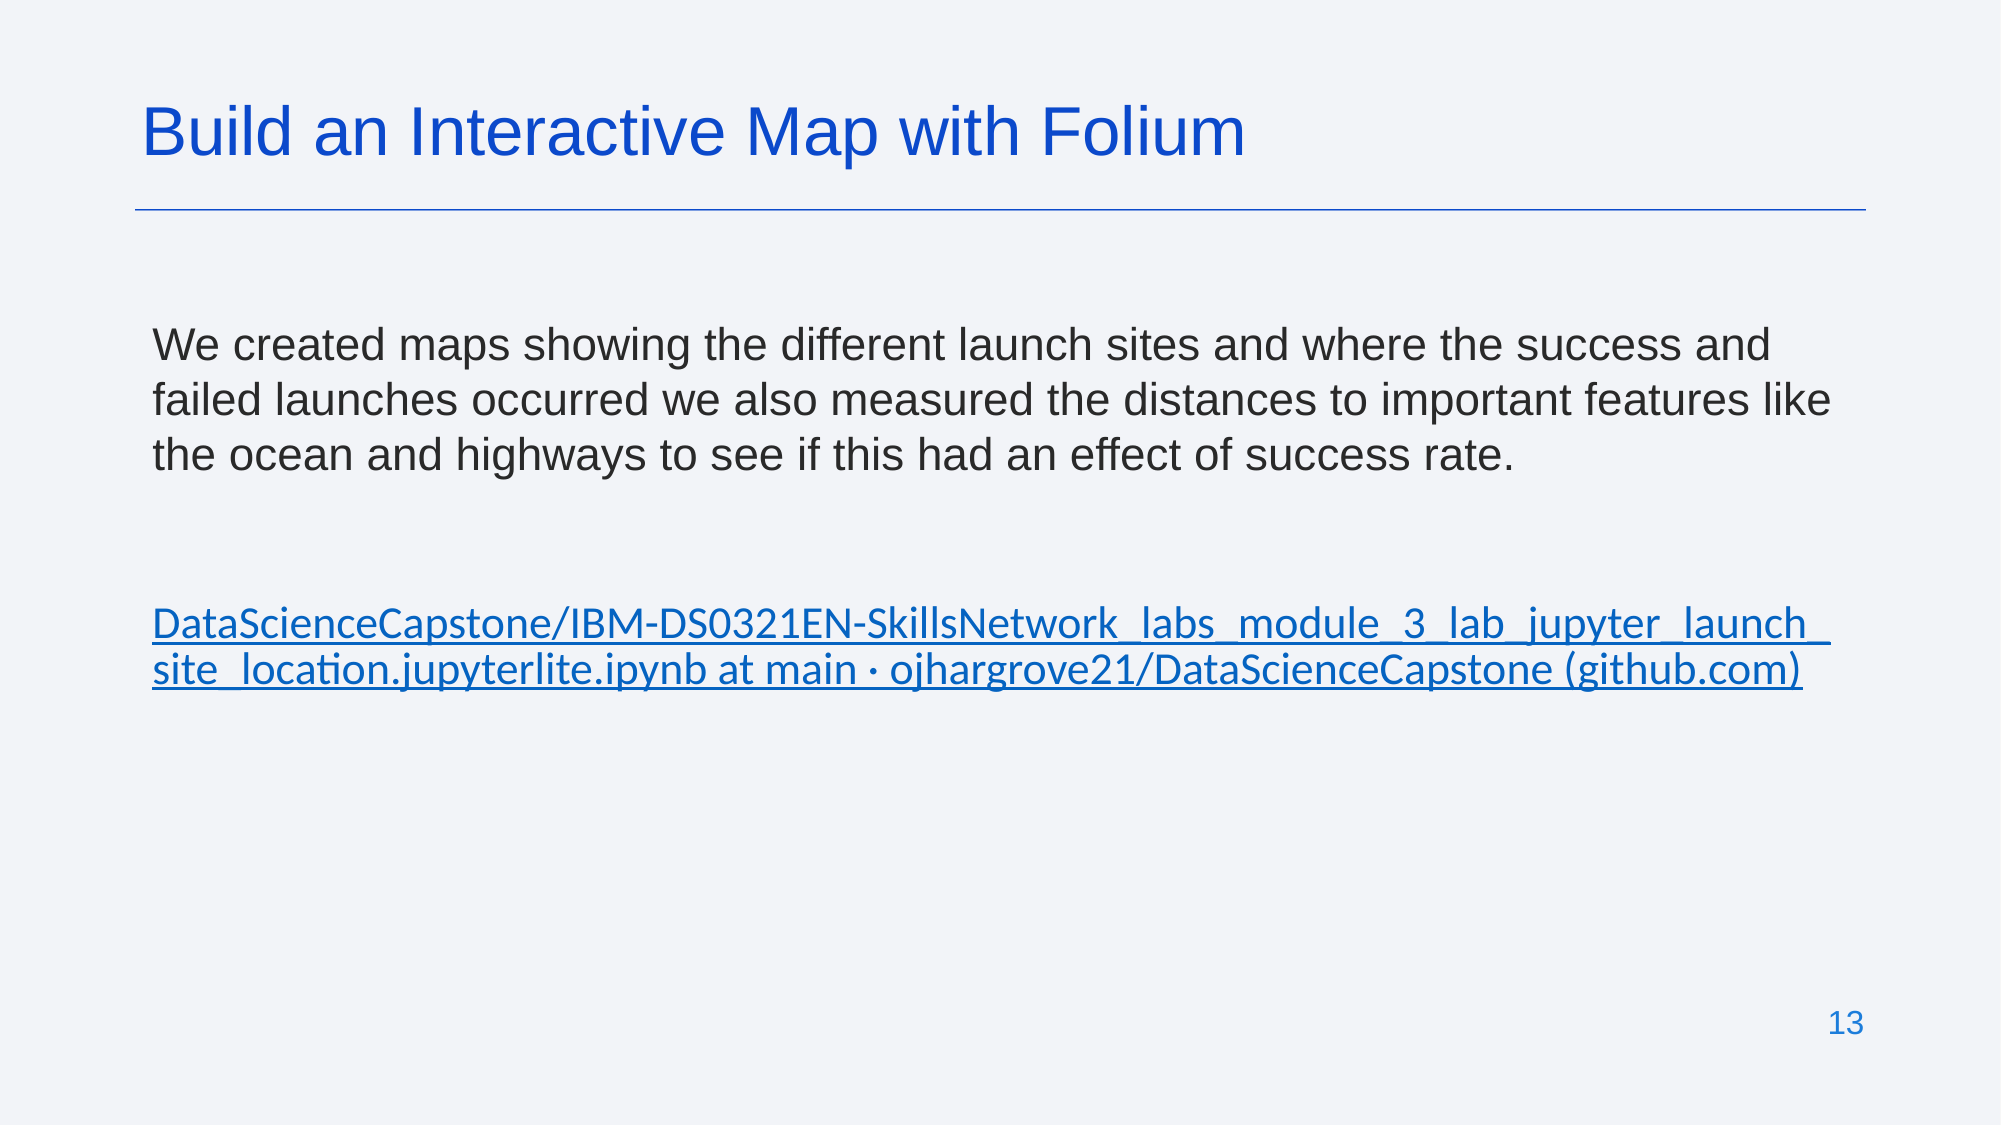

Build an Interactive Map with Folium
We created maps showing the different launch sites and where the success and failed launches occurred we also measured the distances to important features like the ocean and highways to see if this had an effect of success rate.

DataScienceCapstone/IBM-DS0321EN-SkillsNetwork_labs_module_3_lab_jupyter_launch_site_location.jupyterlite.ipynb at main · ojhargrove21/DataScienceCapstone (github.com)

13